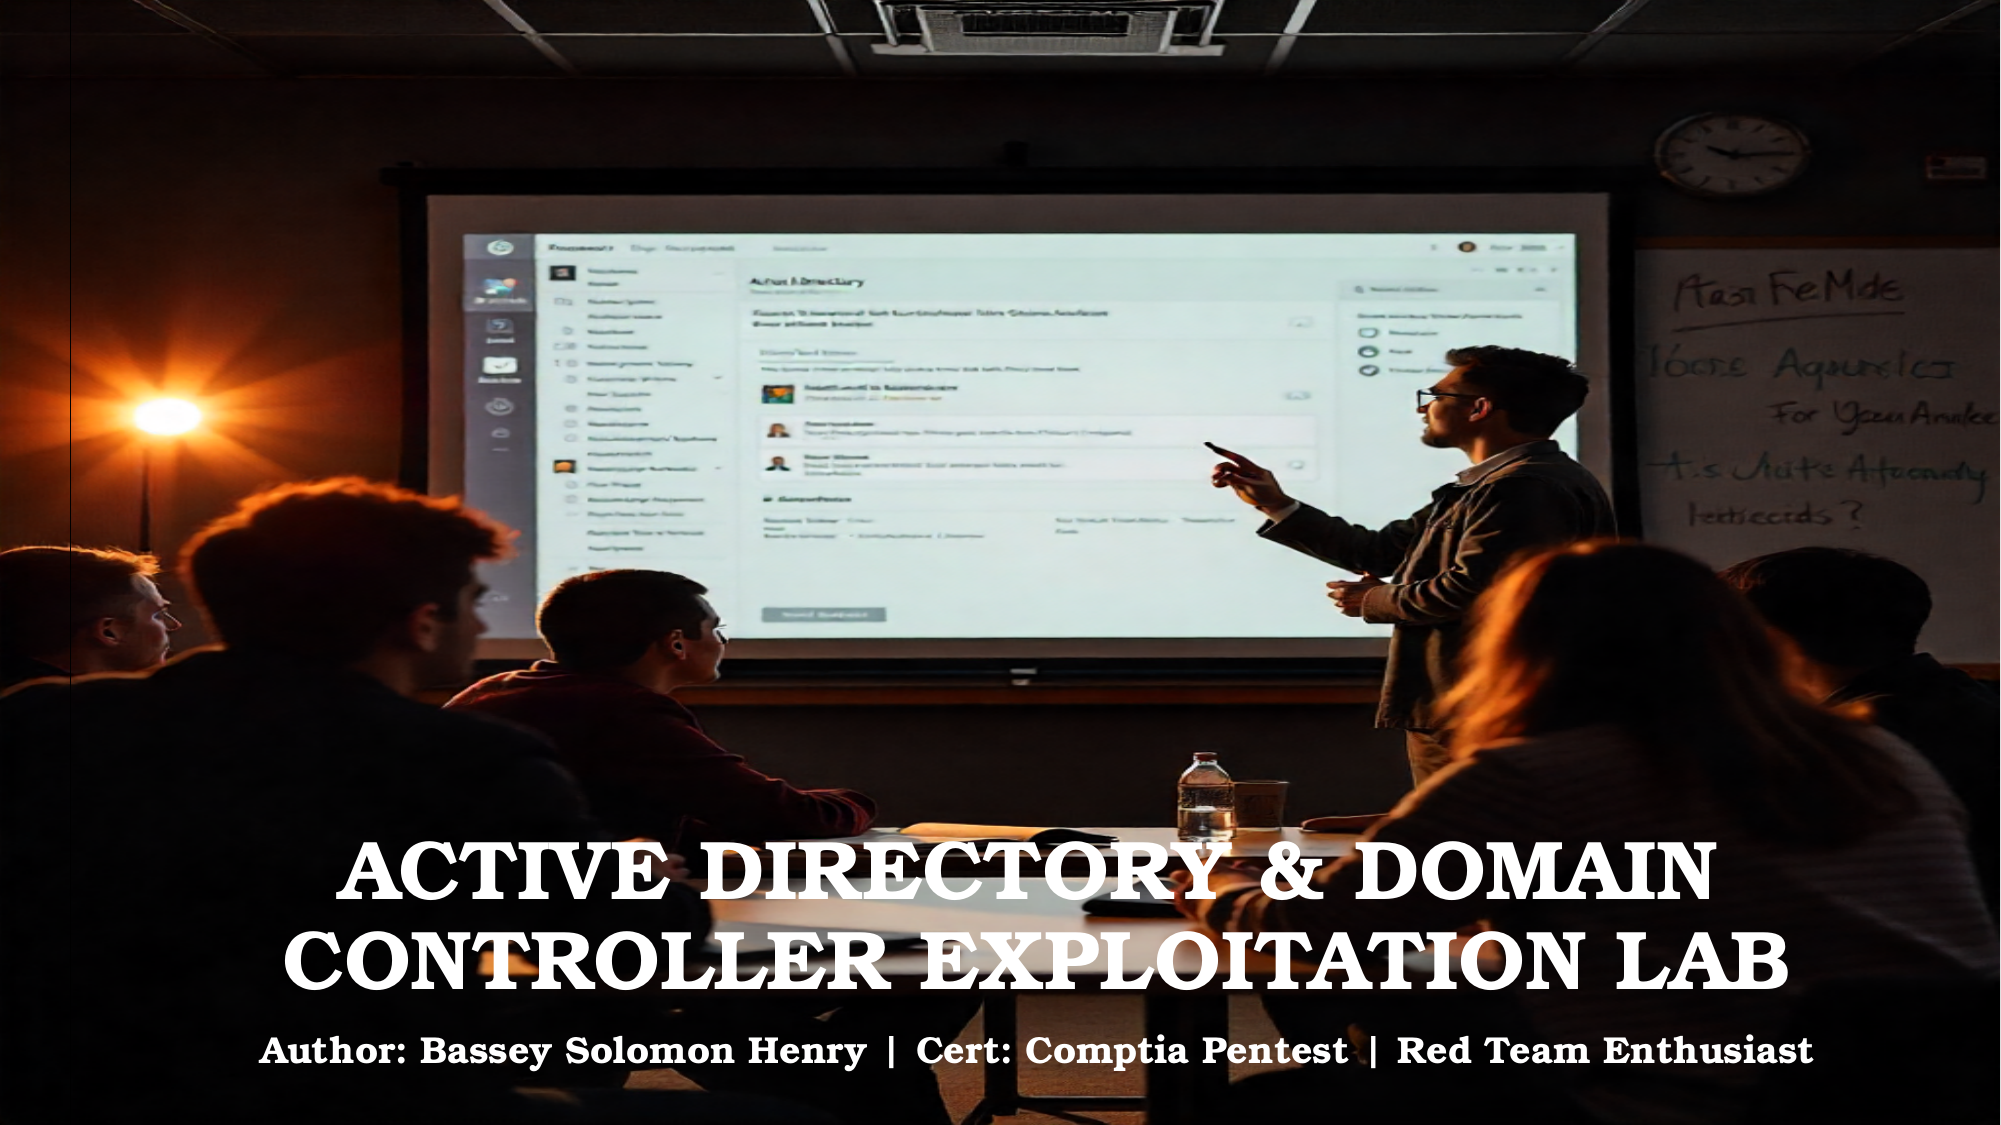

# Active Directory & Domain Controller Exploitation Lab
Author: Bassey Solomon Henry | Cert: Comptia Pentest | Red Team Enthusiast